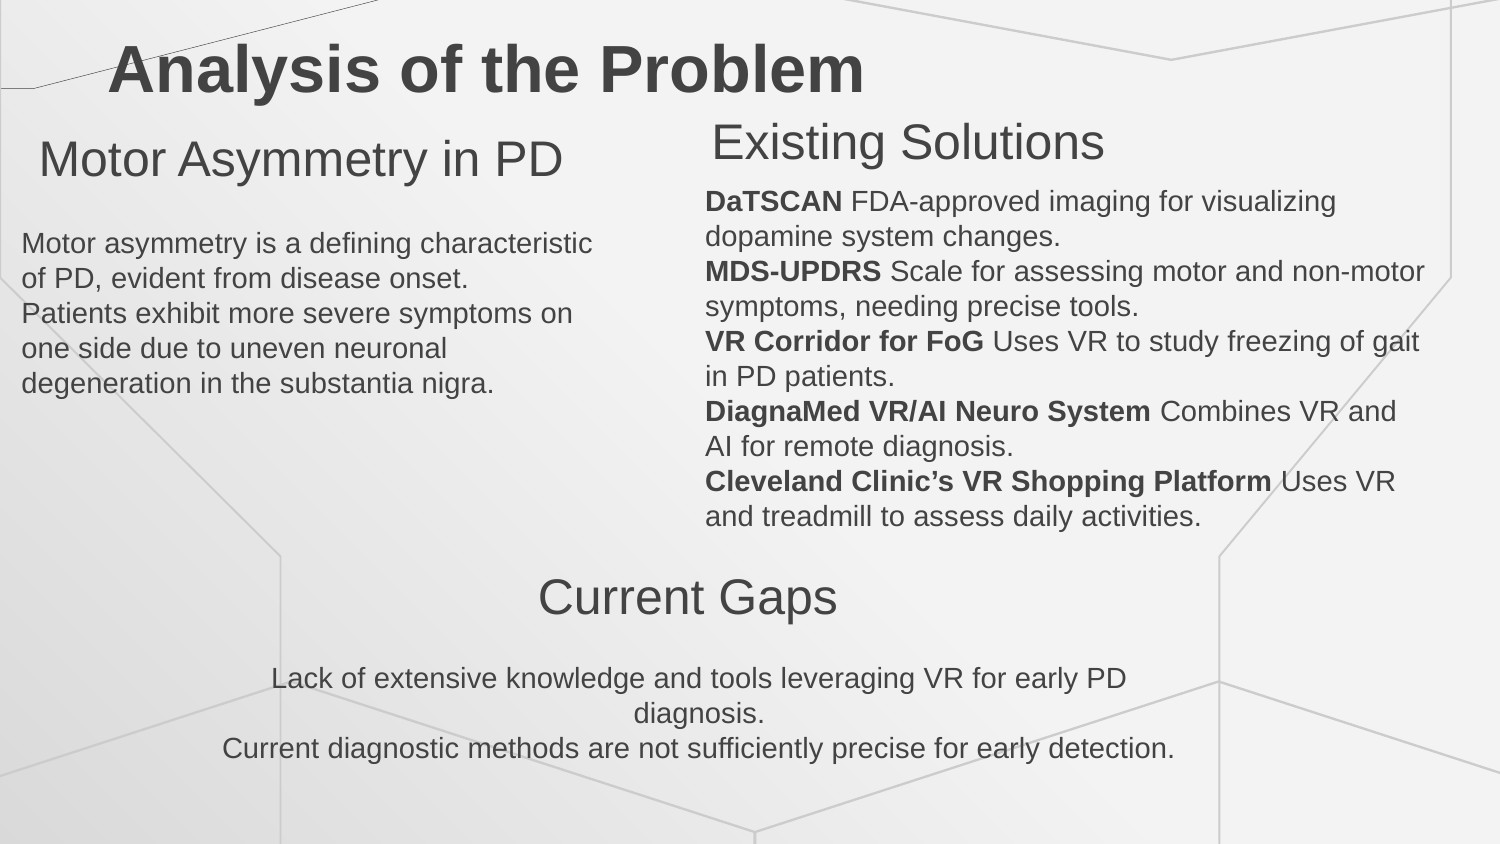

# Analysis of the Problem
Existing Solutions
Motor Asymmetry in PD
DaTSCAN FDA-approved imaging for visualizing dopamine system changes.
MDS-UPDRS Scale for assessing motor and non-motor symptoms, needing precise tools.
VR Corridor for FoG Uses VR to study freezing of gait in PD patients.
DiagnaMed VR/AI Neuro System Combines VR and AI for remote diagnosis.
Cleveland Clinic’s VR Shopping Platform Uses VR and treadmill to assess daily activities.
Motor asymmetry is a defining characteristic of PD, evident from disease onset.
Patients exhibit more severe symptoms on one side due to uneven neuronal degeneration in the substantia nigra.
Current Gaps
Lack of extensive knowledge and tools leveraging VR for early PD diagnosis.
Current diagnostic methods are not sufficiently precise for early detection.